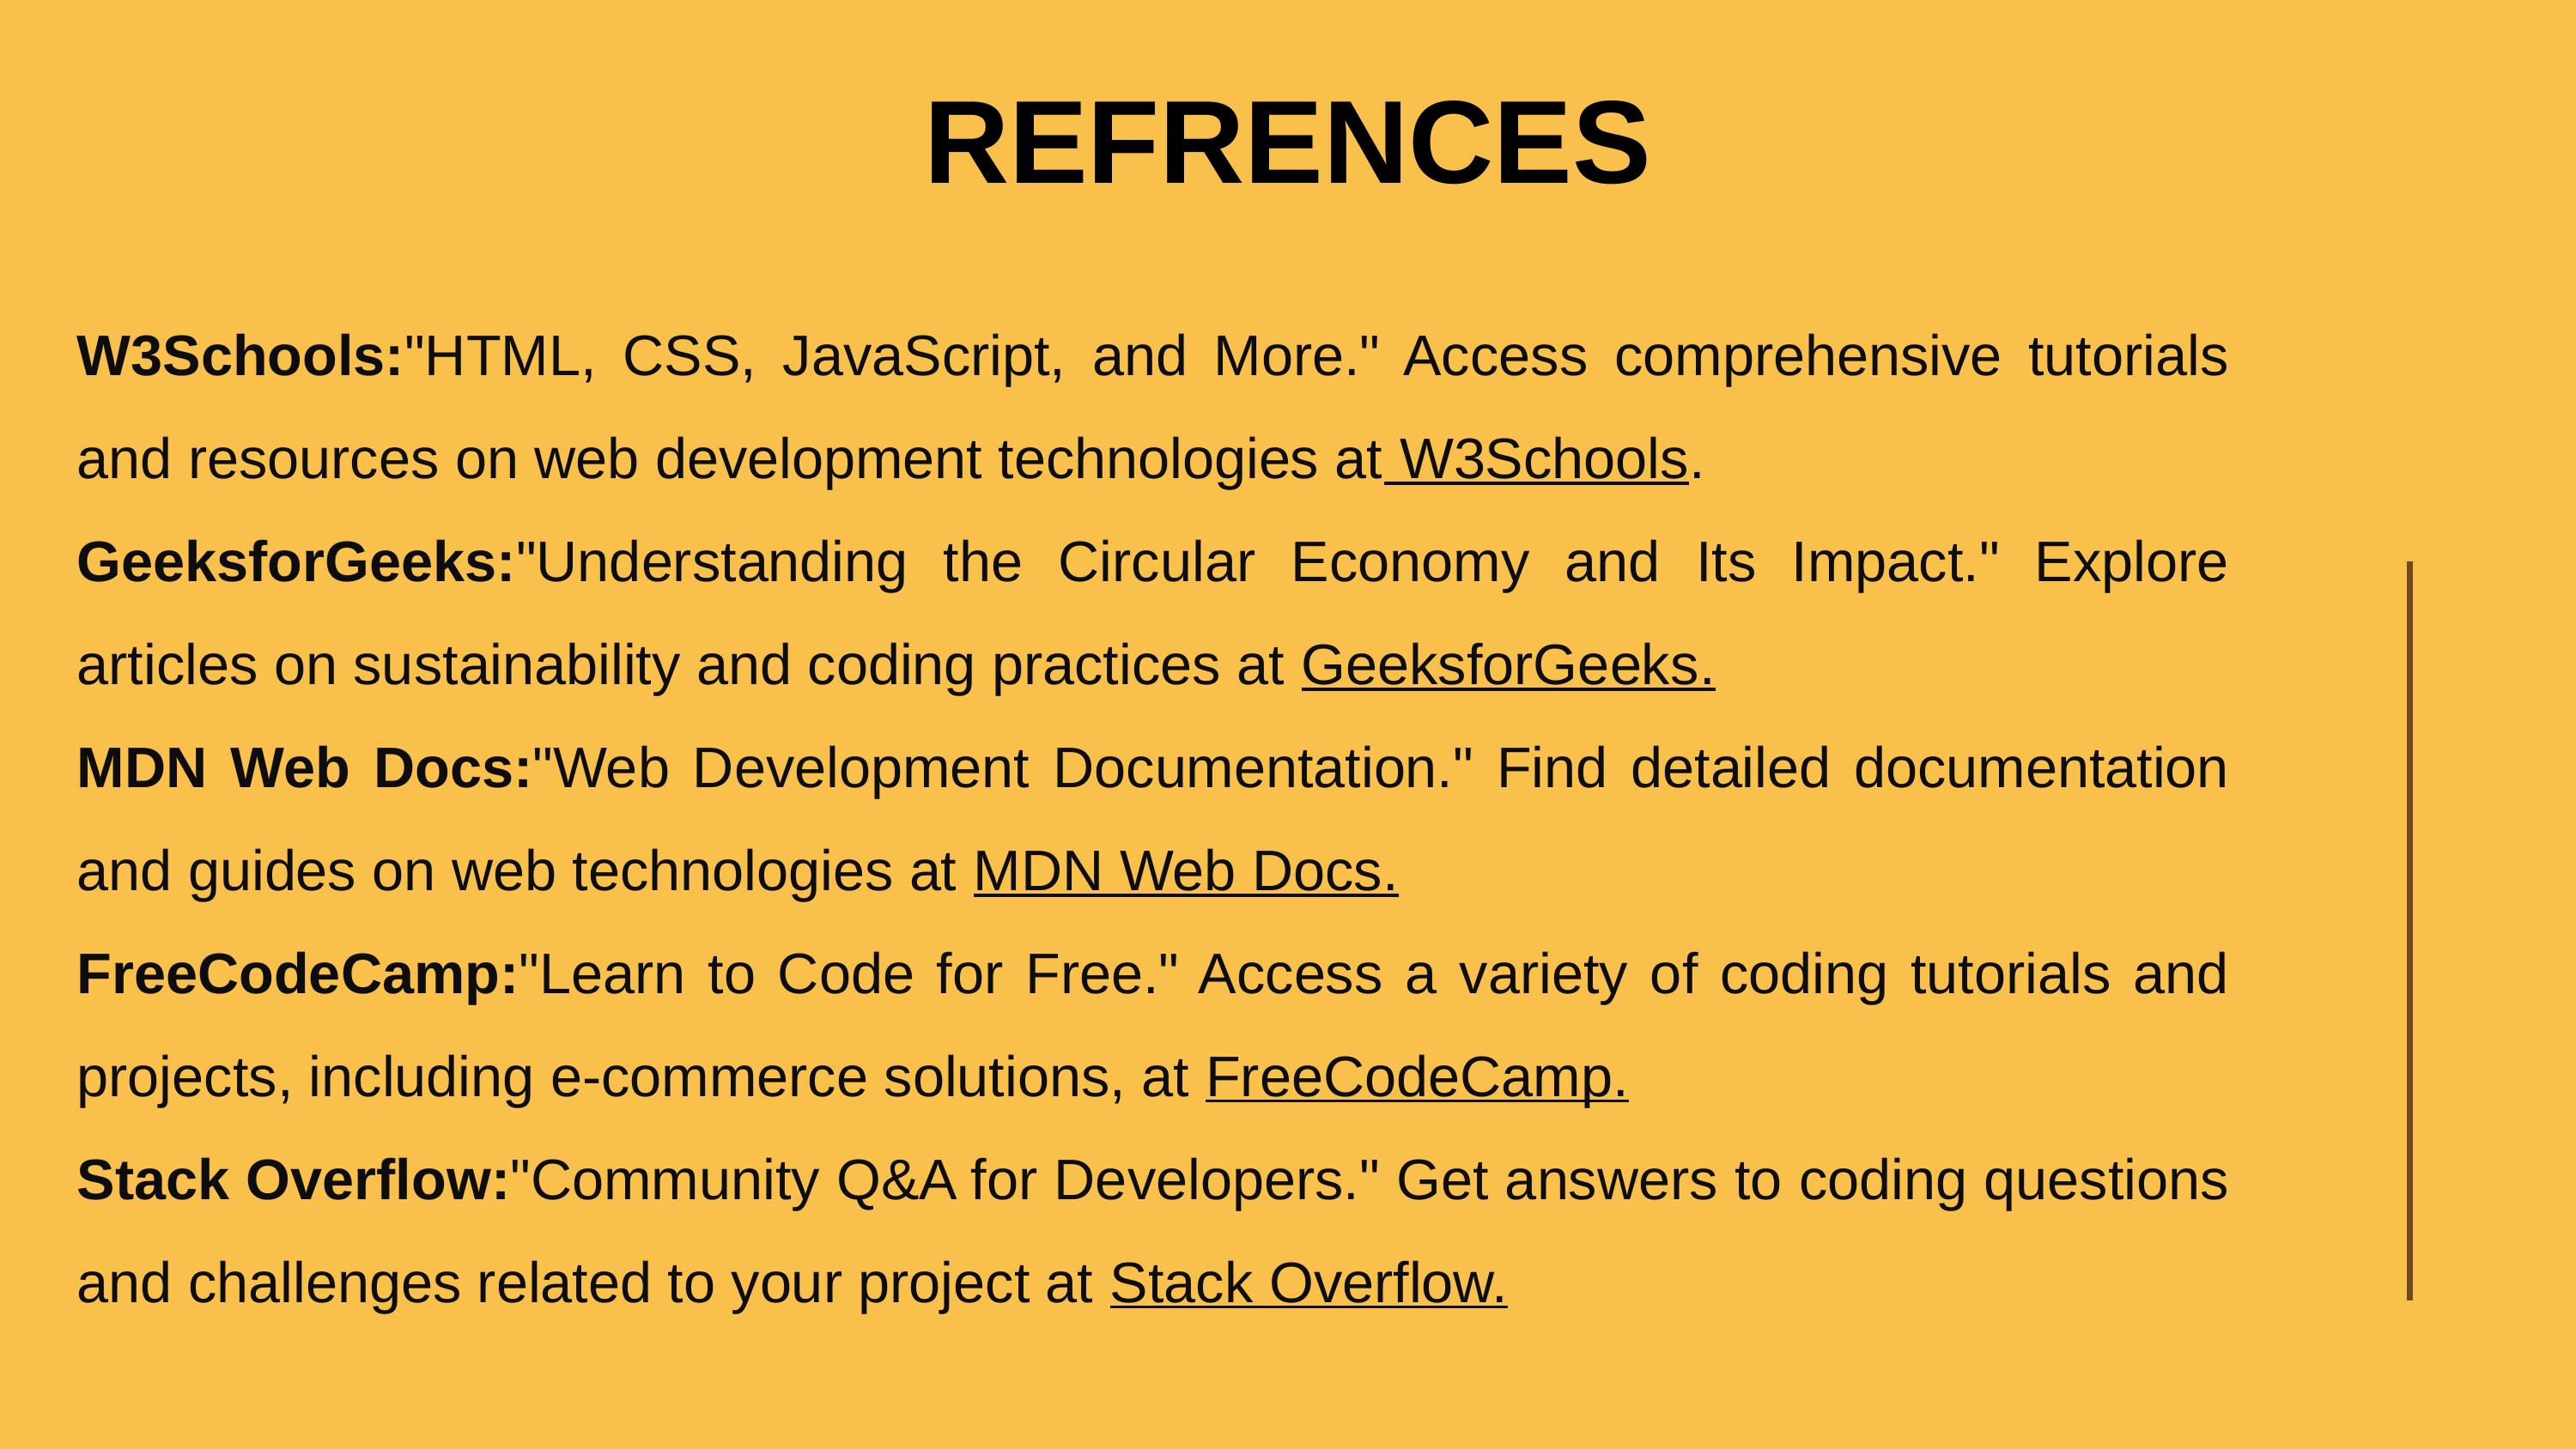

REFRENCES
W3Schools:"HTML, CSS, JavaScript, and More." Access comprehensive tutorials and resources on web development technologies at W3Schools.
GeeksforGeeks:"Understanding the Circular Economy and Its Impact." Explore articles on sustainability and coding practices at GeeksforGeeks.
MDN Web Docs:"Web Development Documentation." Find detailed documentation and guides on web technologies at MDN Web Docs.
FreeCodeCamp:"Learn to Code for Free." Access a variety of coding tutorials and projects, including e-commerce solutions, at FreeCodeCamp.
Stack Overflow:"Community Q&A for Developers." Get answers to coding questions and challenges related to your project at Stack Overflow.